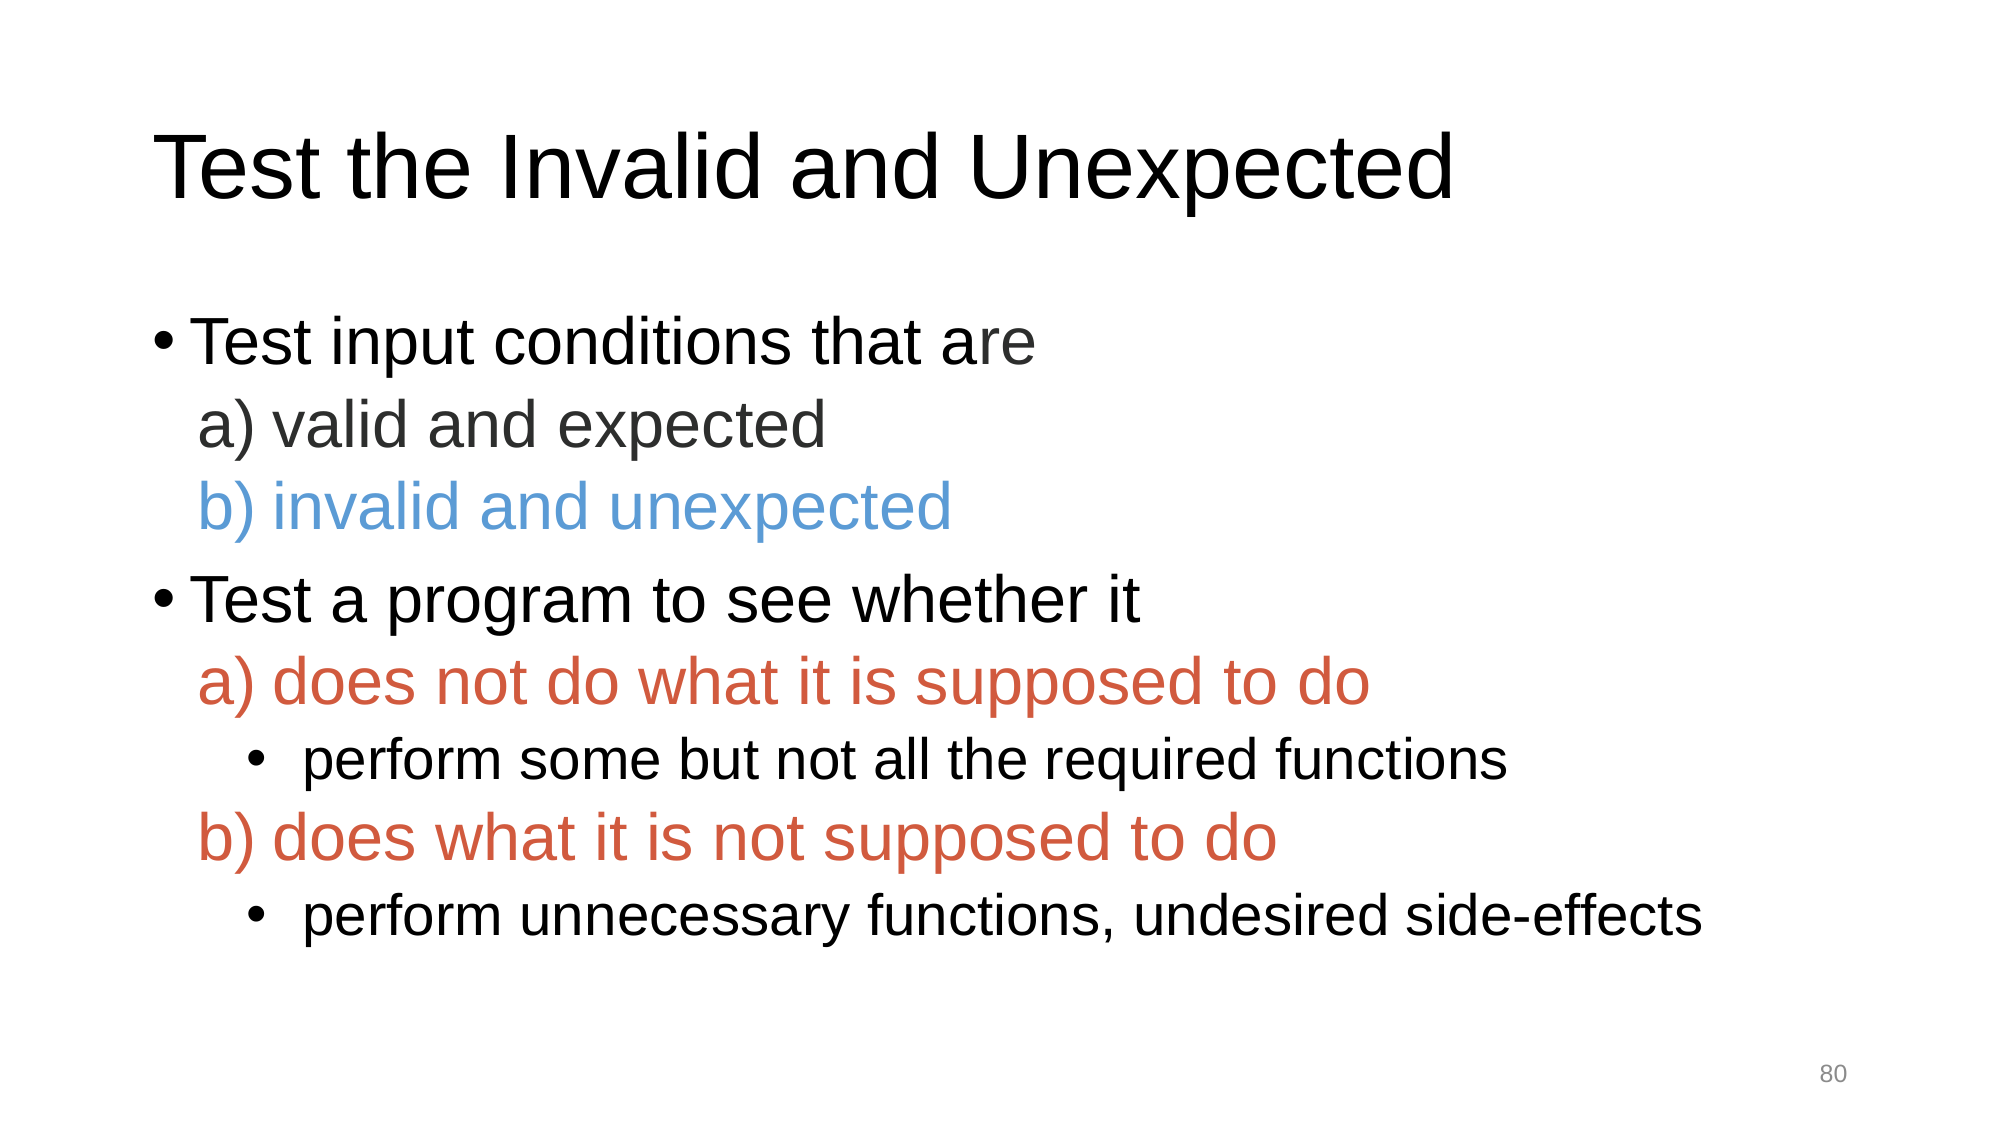

# Test the Invalid and Unexpected
Test input conditions that are
valid and expected
invalid and unexpected
Test a program to see whether it
does not do what it is supposed to do
perform some but not all the required functions
does what it is not supposed to do
perform unnecessary functions, undesired side-effects
80